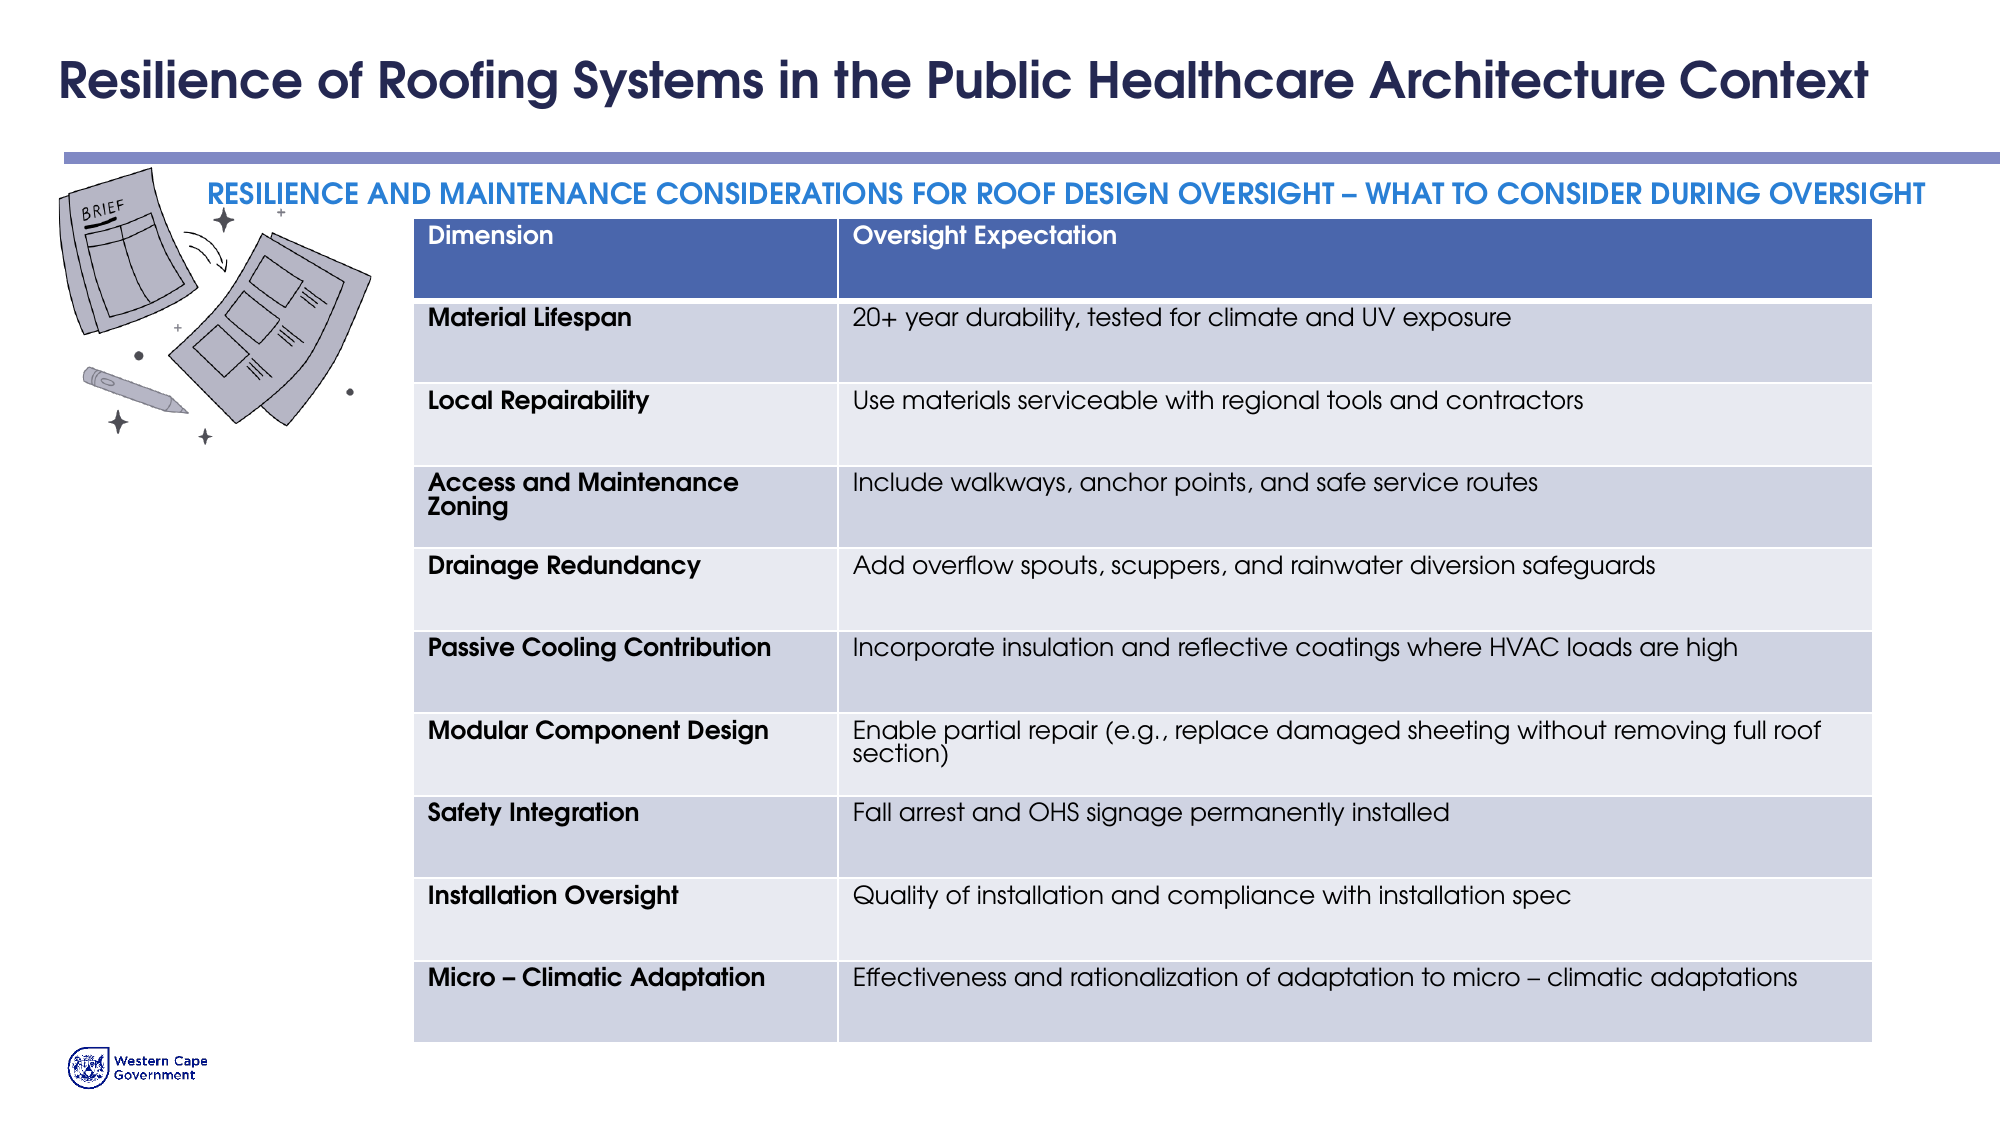

# Resilience of Roofing Systems in the Public Healthcare Architecture Context

RESILIENCE AND MAINTENANCE CONSIDERATIONS FOR ROOF DESIGN OVERSIGHT – WHAT TO CONSIDER DURING OVERSIGHT
| Dimension | Oversight Expectation |
| --- | --- |
| Material Lifespan | 20+ year durability, tested for climate and UV exposure |
| Local Repairability | Use materials serviceable with regional tools and contractors |
| Access and Maintenance Zoning | Include walkways, anchor points, and safe service routes |
| Drainage Redundancy | Add overflow spouts, scuppers, and rainwater diversion safeguards |
| Passive Cooling Contribution | Incorporate insulation and reflective coatings where HVAC loads are high |
| Modular Component Design | Enable partial repair (e.g., replace damaged sheeting without removing full roof section) |
| Safety Integration | Fall arrest and OHS signage permanently installed |
| Installation Oversight | Quality of installation and compliance with installation spec |
| Micro – Climatic Adaptation | Effectiveness and rationalization of adaptation to micro – climatic adaptations |